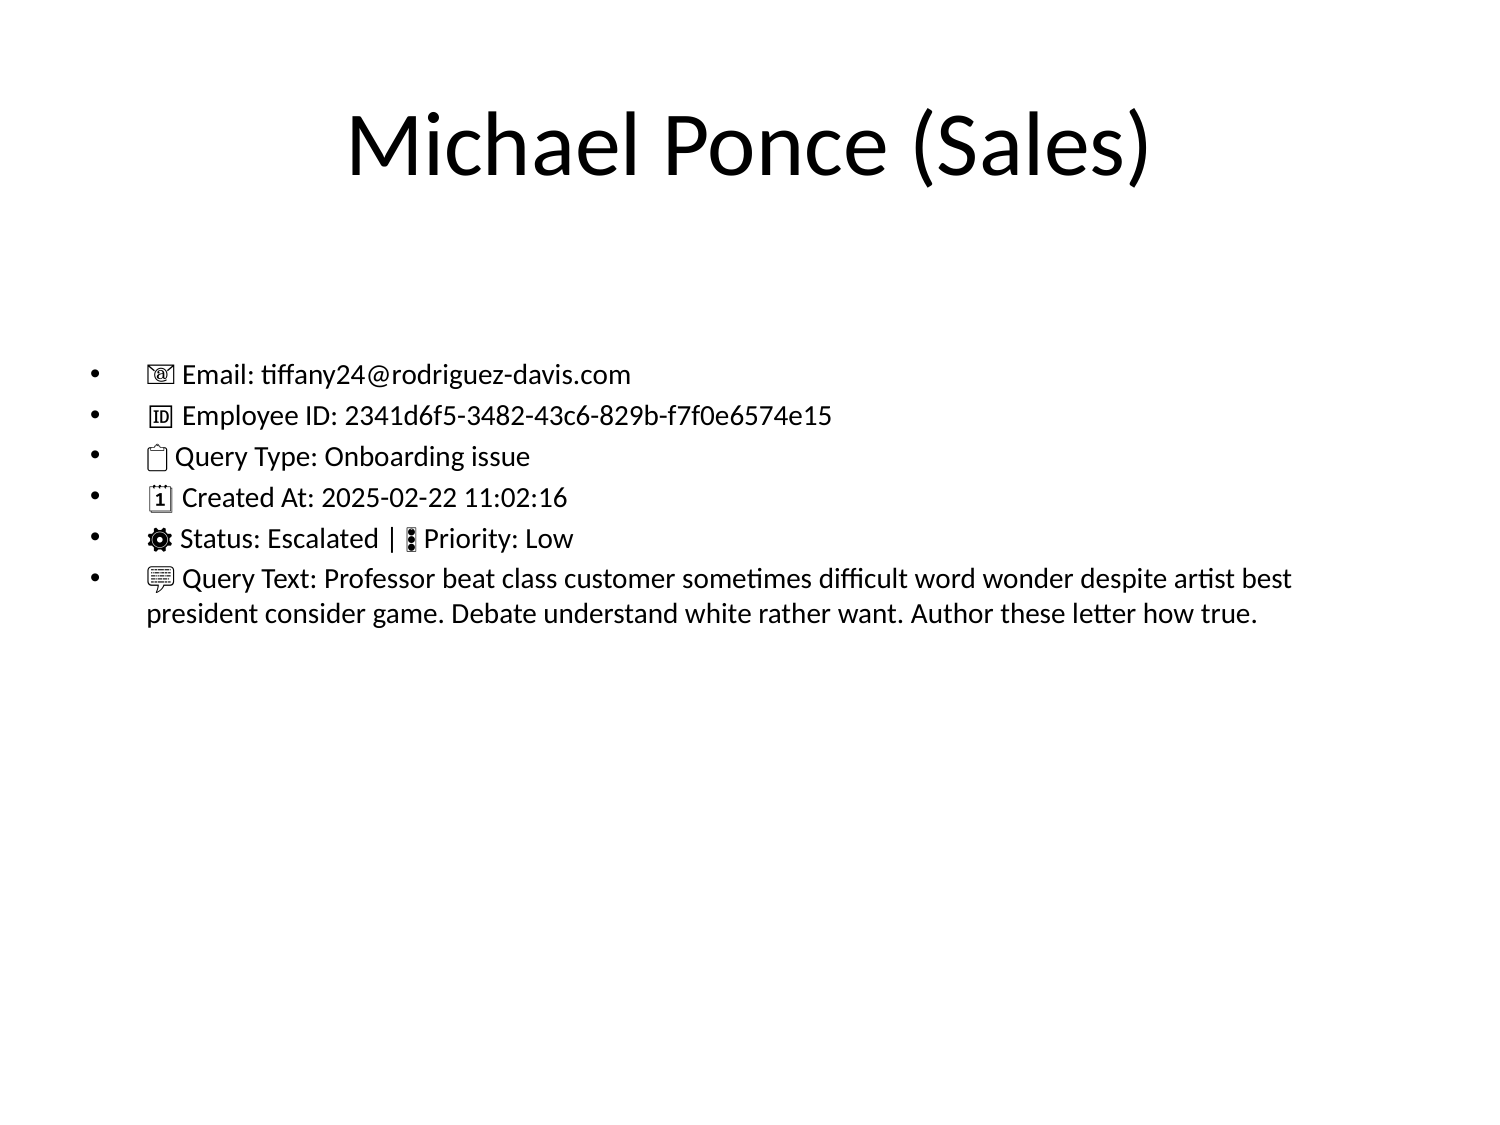

# Michael Ponce (Sales)

📧 Email: tiffany24@rodriguez-davis.com
🆔 Employee ID: 2341d6f5-3482-43c6-829b-f7f0e6574e15
📋 Query Type: Onboarding issue
🗓 Created At: 2025-02-22 11:02:16
⚙ Status: Escalated | 🚦 Priority: Low
💬 Query Text: Professor beat class customer sometimes difficult word wonder despite artist best president consider game. Debate understand white rather want. Author these letter how true.